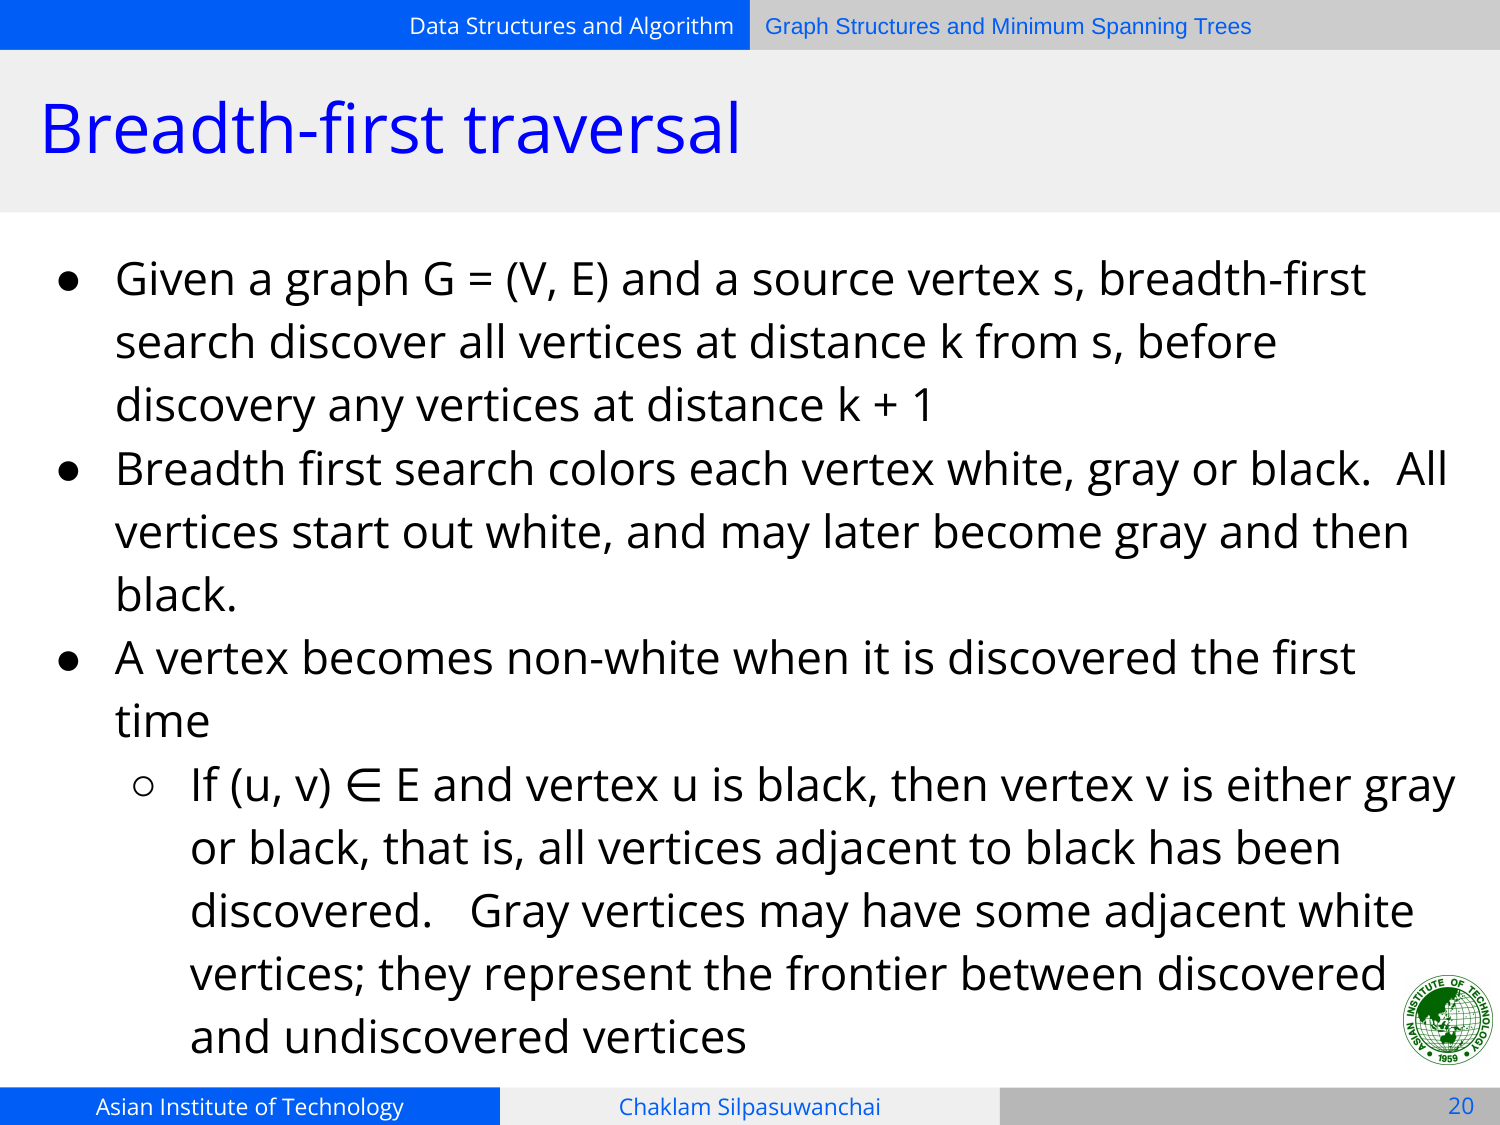

# Breadth-first traversal
Given a graph G = (V, E) and a source vertex s, breadth-first search discover all vertices at distance k from s, before discovery any vertices at distance k + 1
Breadth first search colors each vertex white, gray or black.  All vertices start out white, and may later become gray and then black.
A vertex becomes non-white when it is discovered the first time
If (u, v) ∈ E and vertex u is black, then vertex v is either gray or black, that is, all vertices adjacent to black has been  discovered.   Gray vertices may have some adjacent white vertices; they represent the frontier between discovered and undiscovered vertices
20